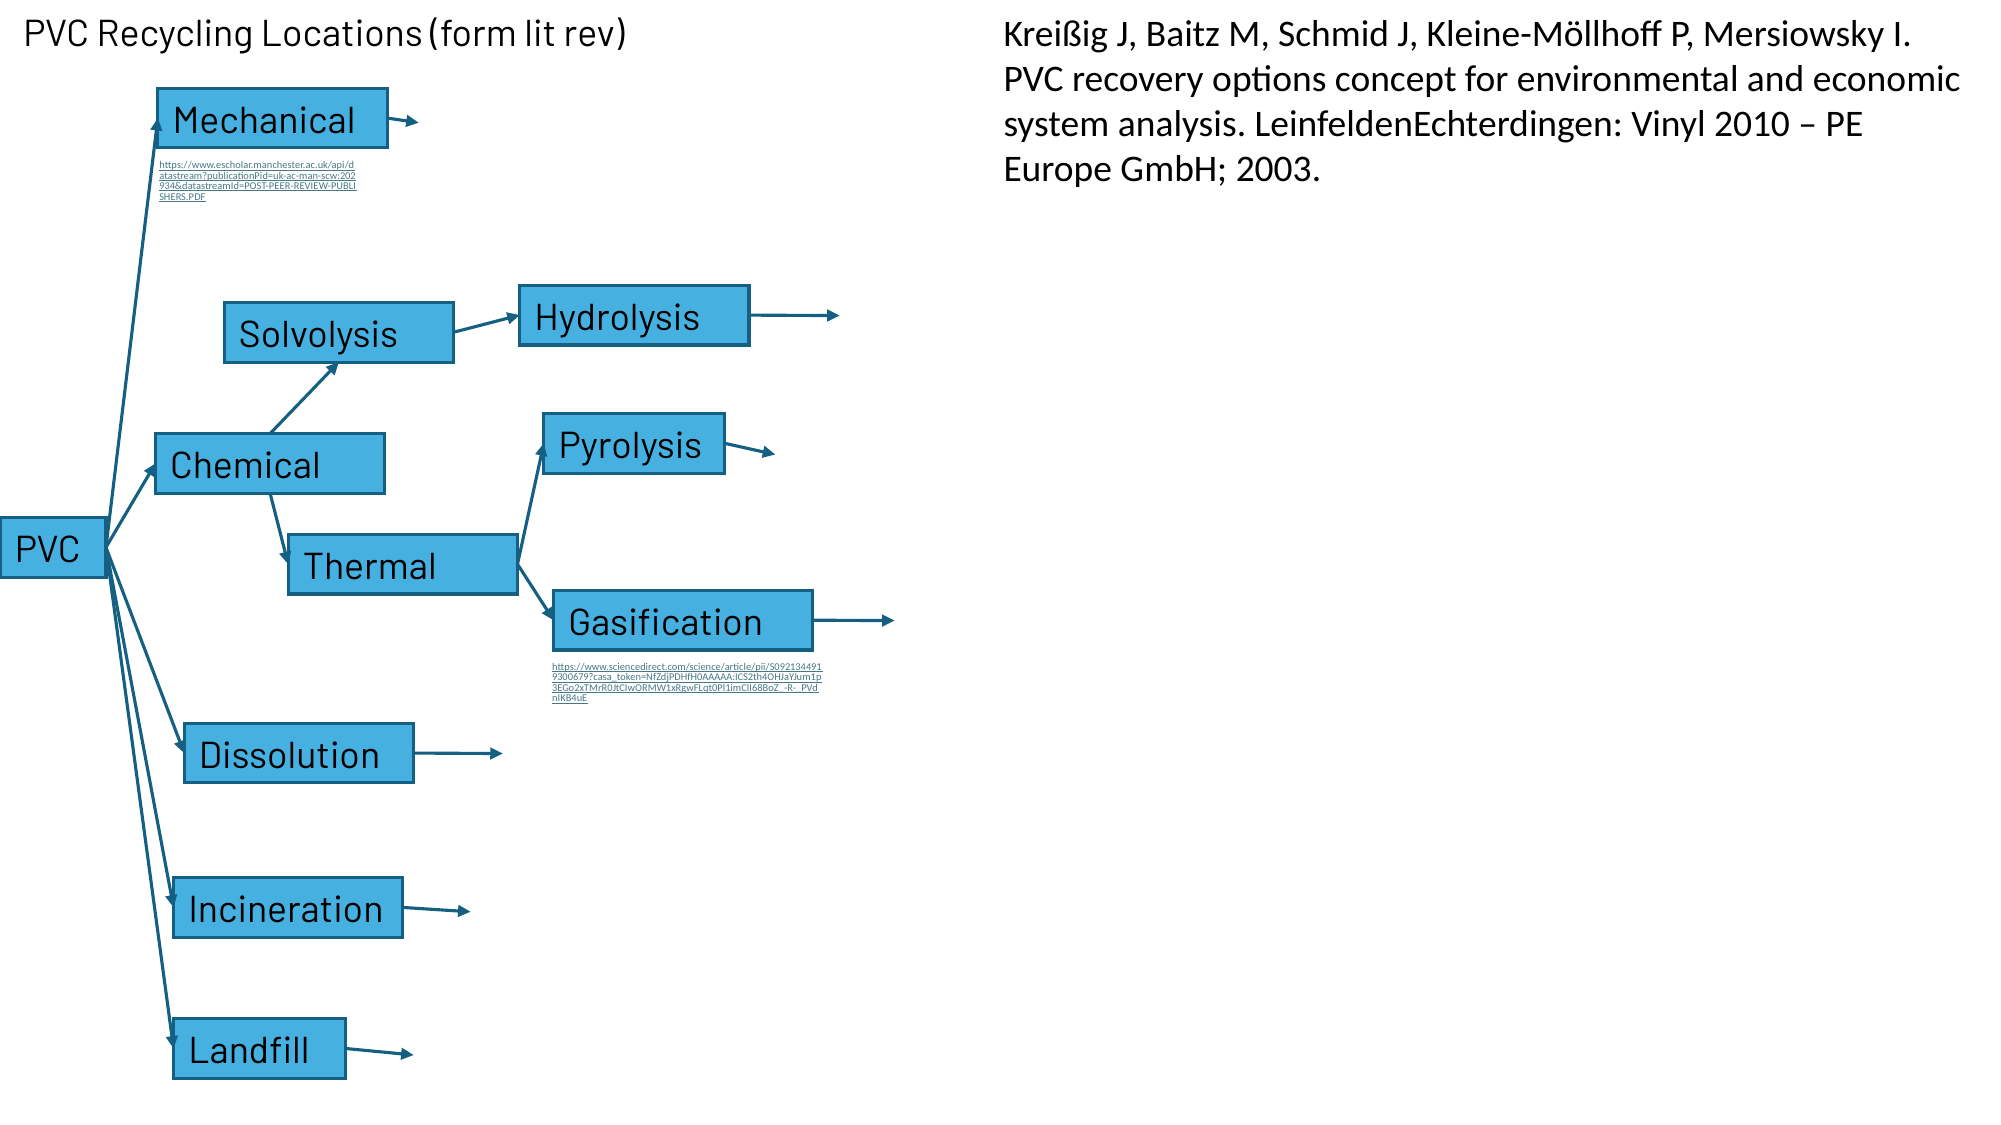

PVC Recycling Locations (form lit rev)
Kreißig J, Baitz M, Schmid J, Kleine-Möllhoff P, Mersiowsky I. PVC recovery options concept for environmental and economic system analysis. LeinfeldenEchterdingen: Vinyl 2010 – PE Europe GmbH; 2003.
Mechanical
https://www.escholar.manchester.ac.uk/api/datastream?publicationPid=uk-ac-man-scw:202934&datastreamId=POST-PEER-REVIEW-PUBLISHERS.PDF
Hydrolysis
Solvolysis
Pyrolysis
Chemical
PVC
Thermal
Gasification
https://www.sciencedirect.com/science/article/pii/S0921344919300679?casa_token=NfZdjPDHfH0AAAAA:ICS2th4OHJaYJum1p3EGo2xTMrR0JtCIwORMW1xRgwFLqt0Pl1imClI68BoZ_-R-_PVdnIKB4uE
Dissolution
Incineration
Landfill